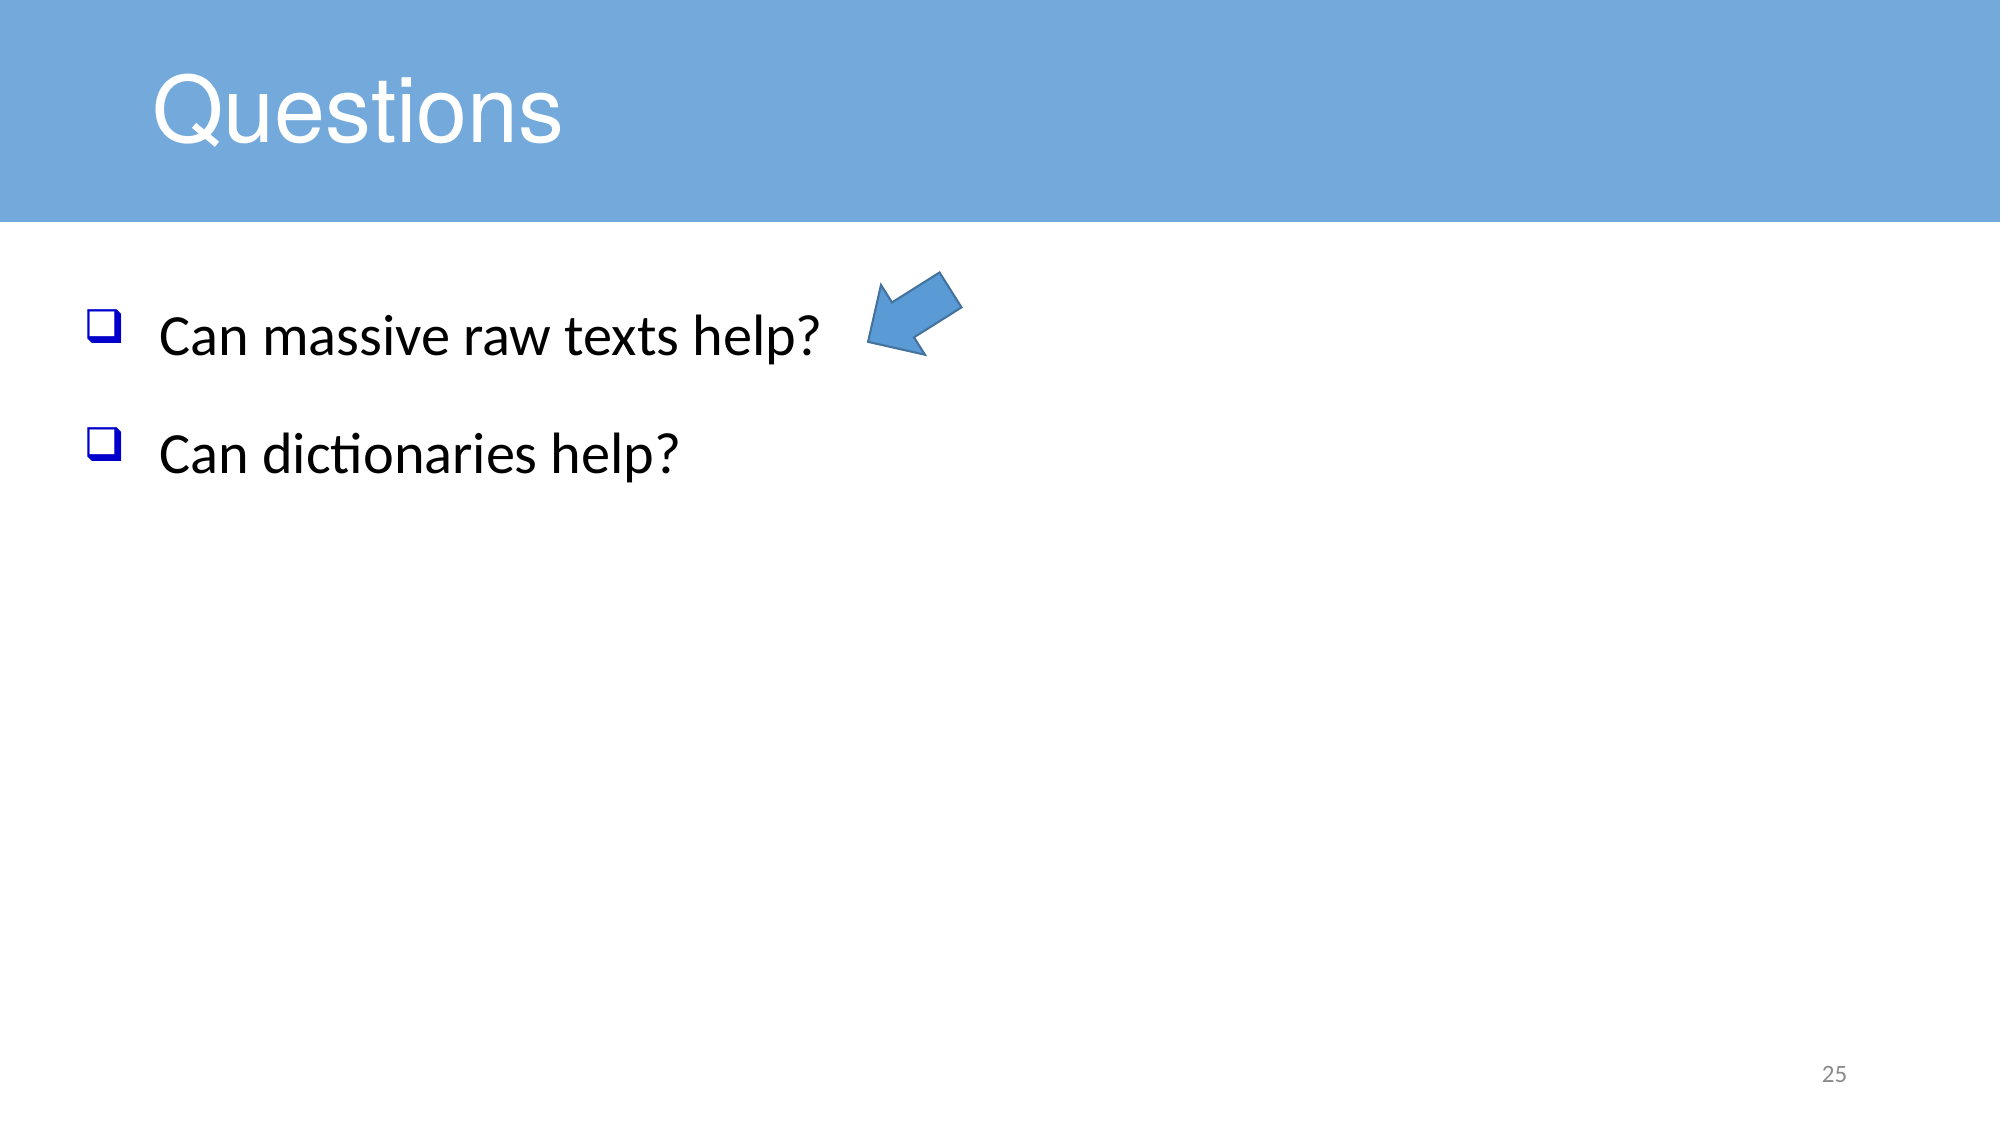

# Questions
Can massive raw texts help?
Can dictionaries help?

25